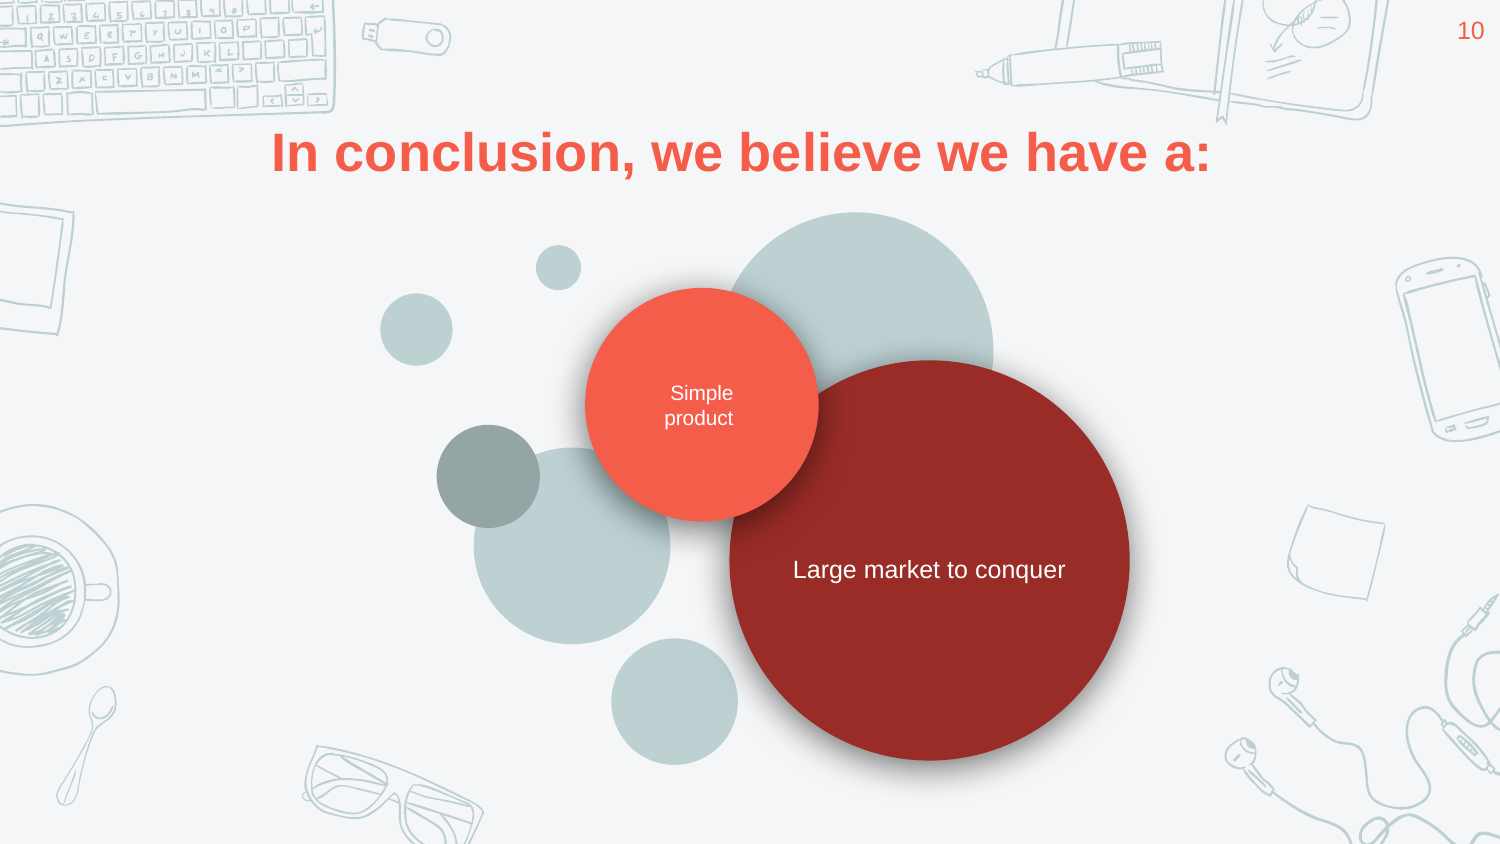

10
# In conclusion, we believe we have a:

Simple product

Large market to conquer